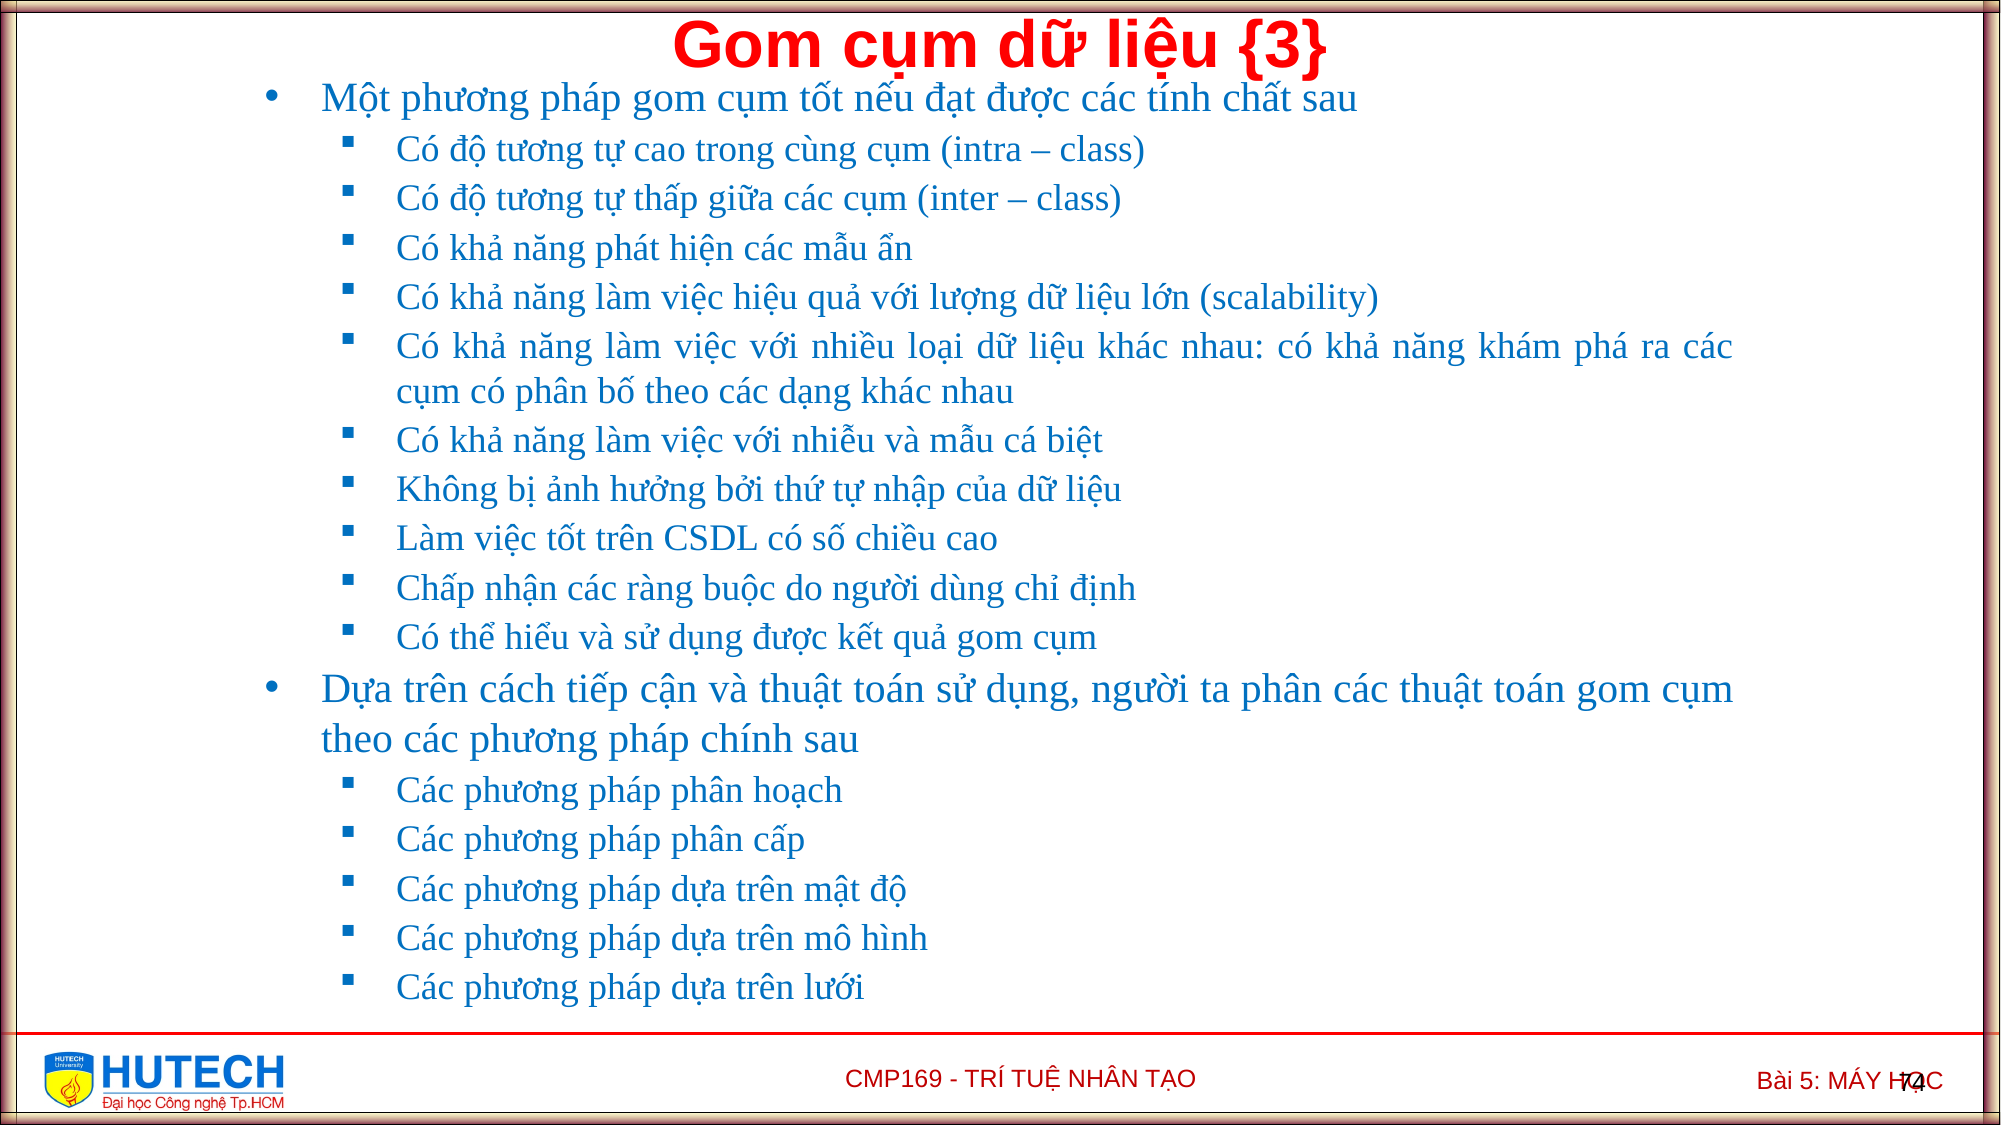

Gom cụm dữ liệu {3}
Một phương pháp gom cụm tốt nếu đạt được các tính chất sau
Có độ tương tự cao trong cùng cụm (intra – class)
Có độ tương tự thấp giữa các cụm (inter – class)
Có khả năng phát hiện các mẫu ẩn
Có khả năng làm việc hiệu quả với lượng dữ liệu lớn (scalability)
Có khả năng làm việc với nhiều loại dữ liệu khác nhau: có khả năng khám phá ra các cụm có phân bố theo các dạng khác nhau
Có khả năng làm việc với nhiễu và mẫu cá biệt
Không bị ảnh hưởng bởi thứ tự nhập của dữ liệu
Làm việc tốt trên CSDL có số chiều cao
Chấp nhận các ràng buộc do người dùng chỉ định
Có thể hiểu và sử dụng được kết quả gom cụm
Dựa trên cách tiếp cận và thuật toán sử dụng, người ta phân các thuật toán gom cụm theo các phương pháp chính sau
Các phương pháp phân hoạch
Các phương pháp phân cấp
Các phương pháp dựa trên mật độ
Các phương pháp dựa trên mô hình
Các phương pháp dựa trên lưới
74